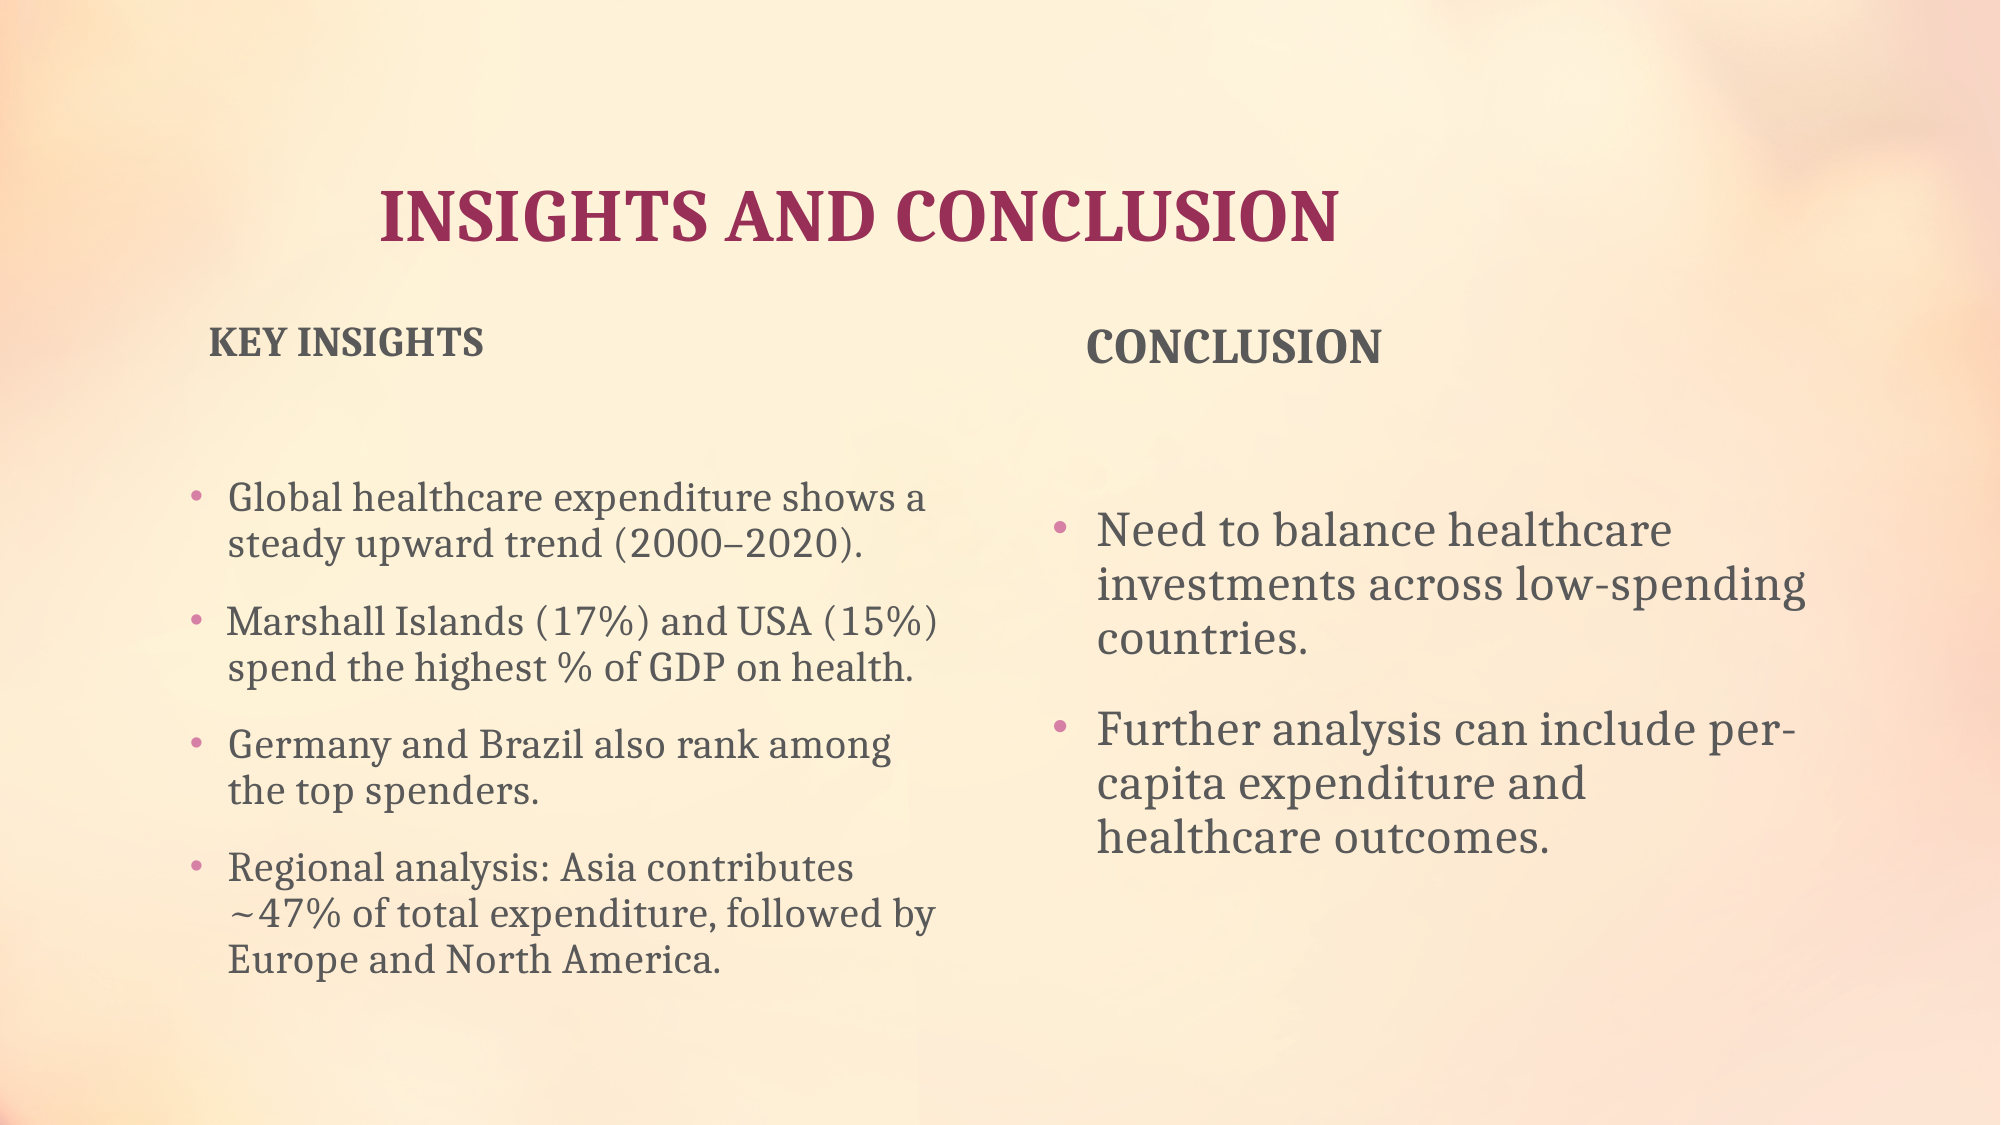

# INSIGHTS AND CONCLUSION
  KEY INSIGHTS

Global healthcare expenditure shows a steady upward trend (2000–2020).
Marshall Islands (17%) and USA (15%) spend the highest % of GDP on health.
Germany and Brazil also rank among the top spenders.
Regional analysis: Asia contributes ~47% of total expenditure, followed by Europe and North America.
   CONCLUSION

Need to balance healthcare investments across low-spending countries.
Further analysis can include per-capita expenditure and healthcare outcomes.